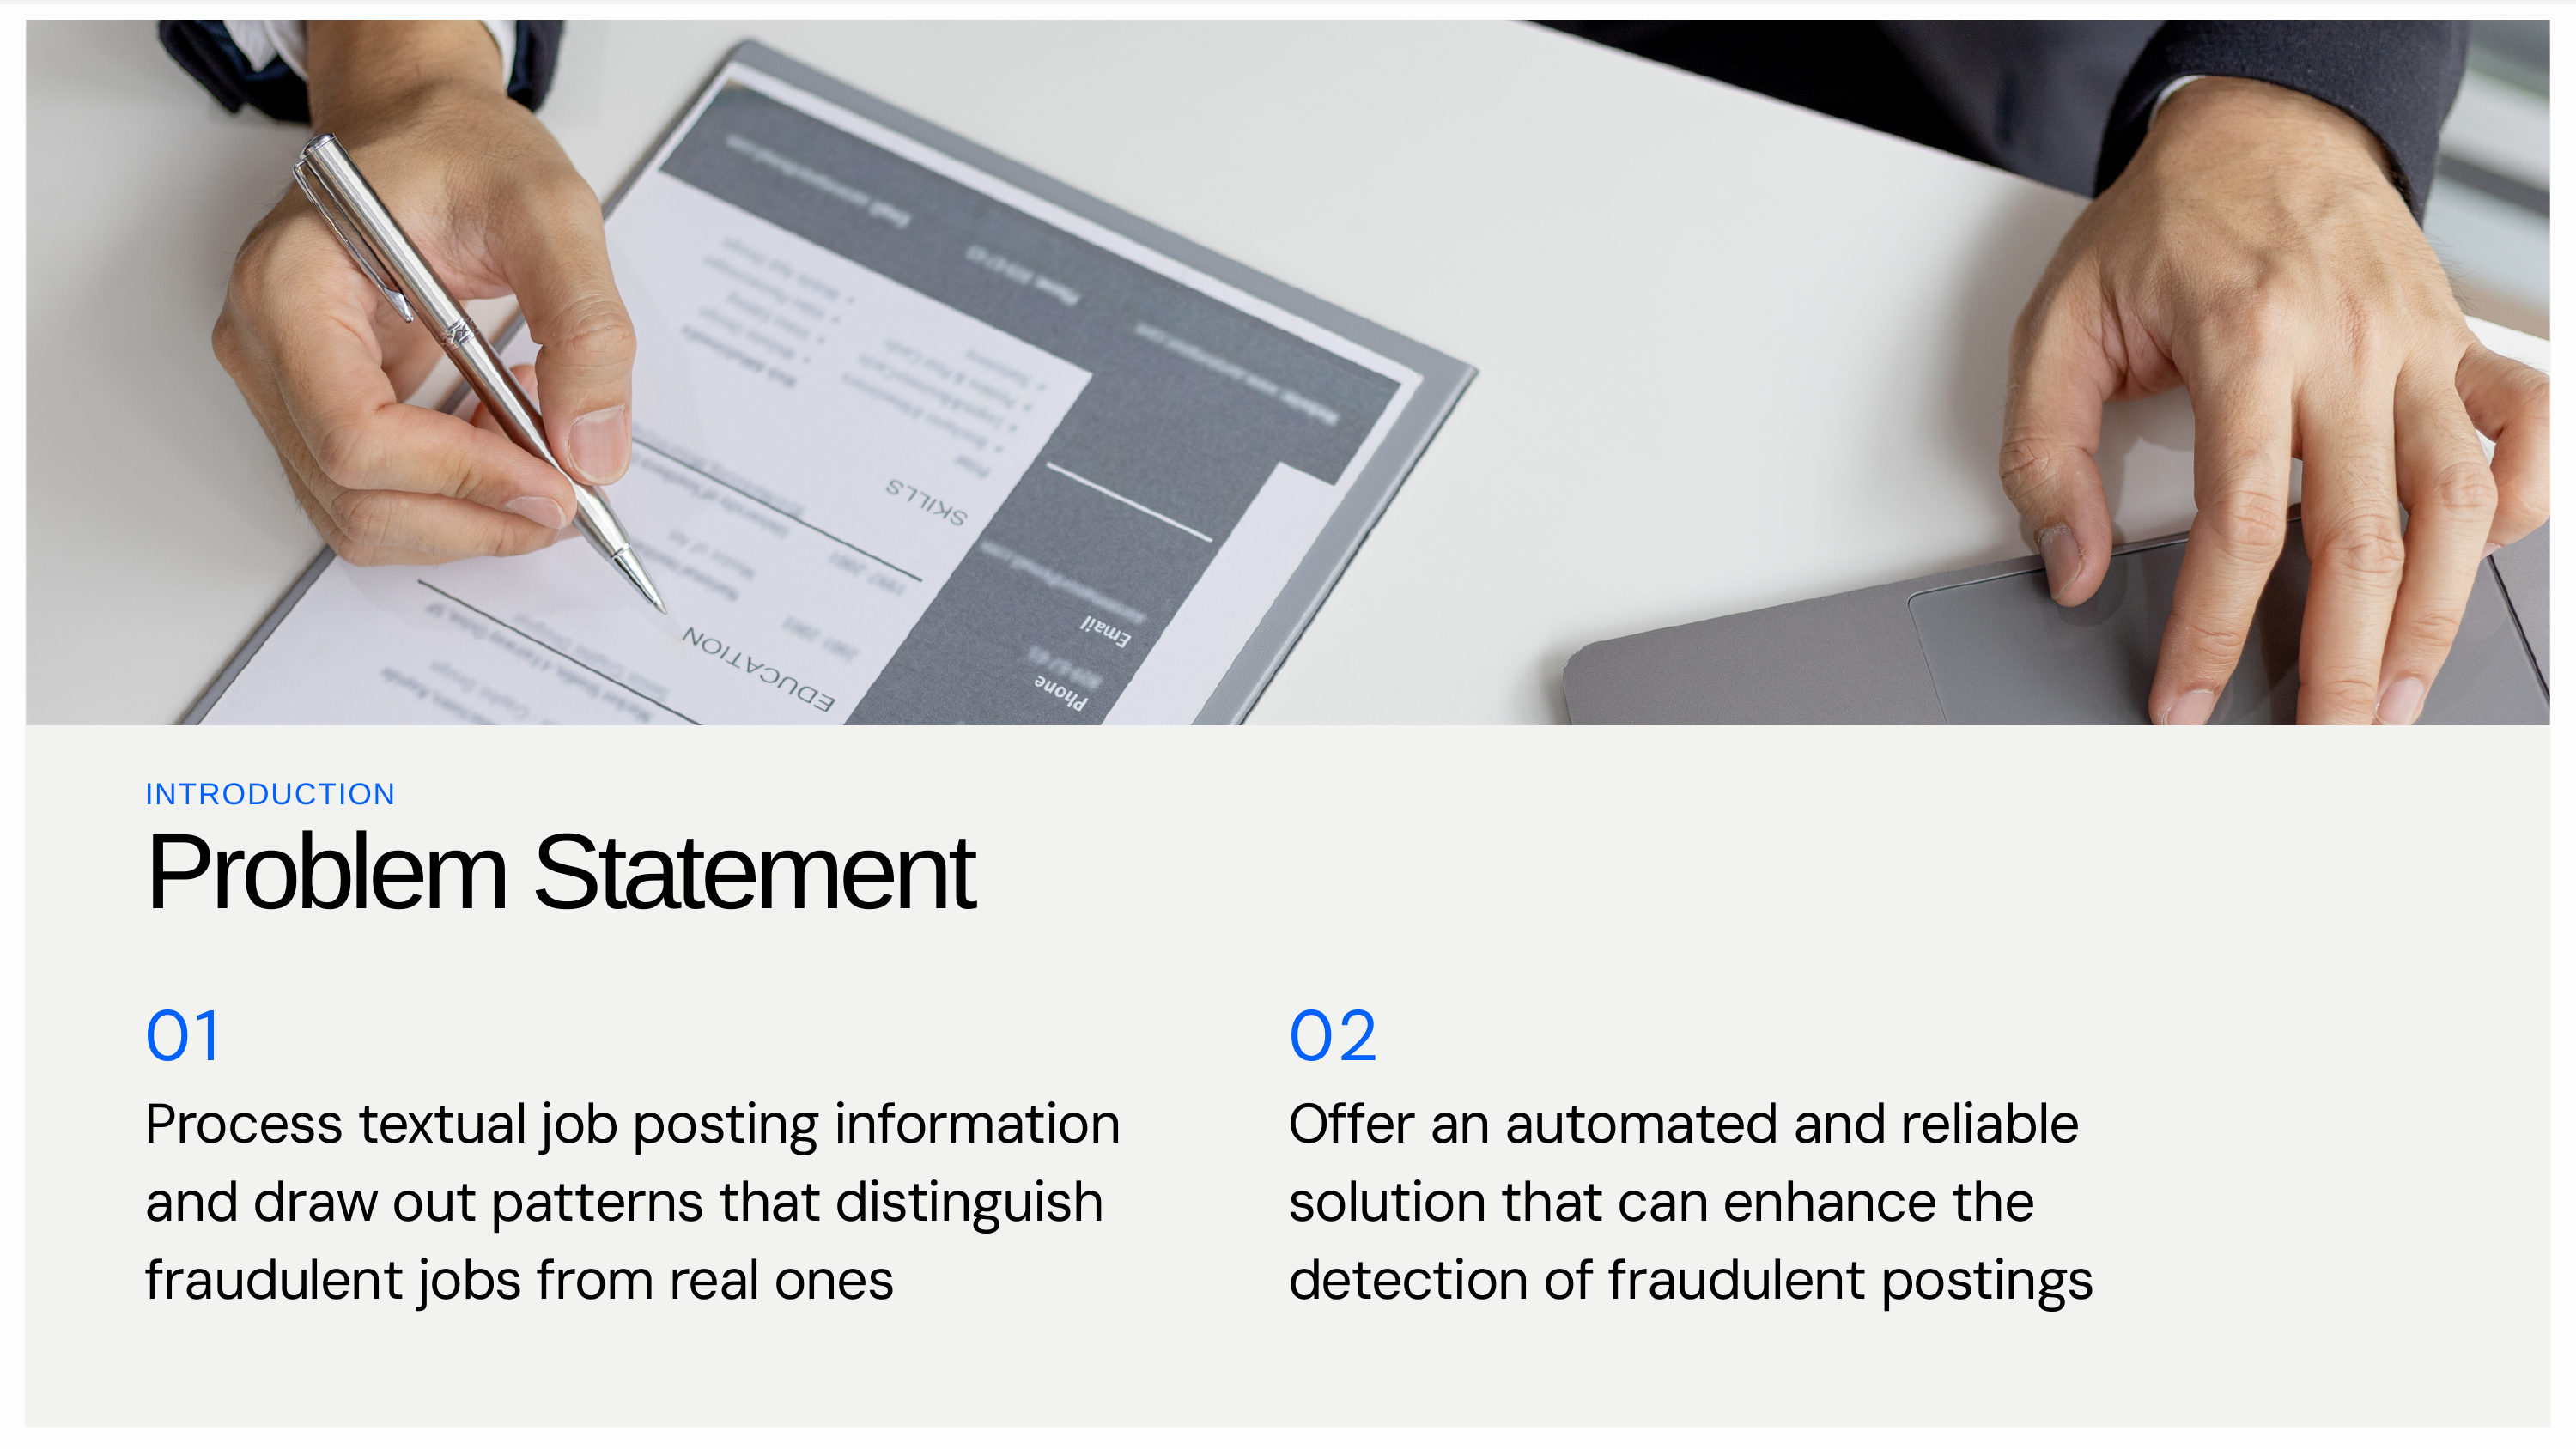

INTRODUCTION
Problem Statement
01
Process textual job posting information and draw out patterns that distinguish fraudulent jobs from real ones
02
Offer an automated and reliable solution that can enhance the detection of fraudulent postings